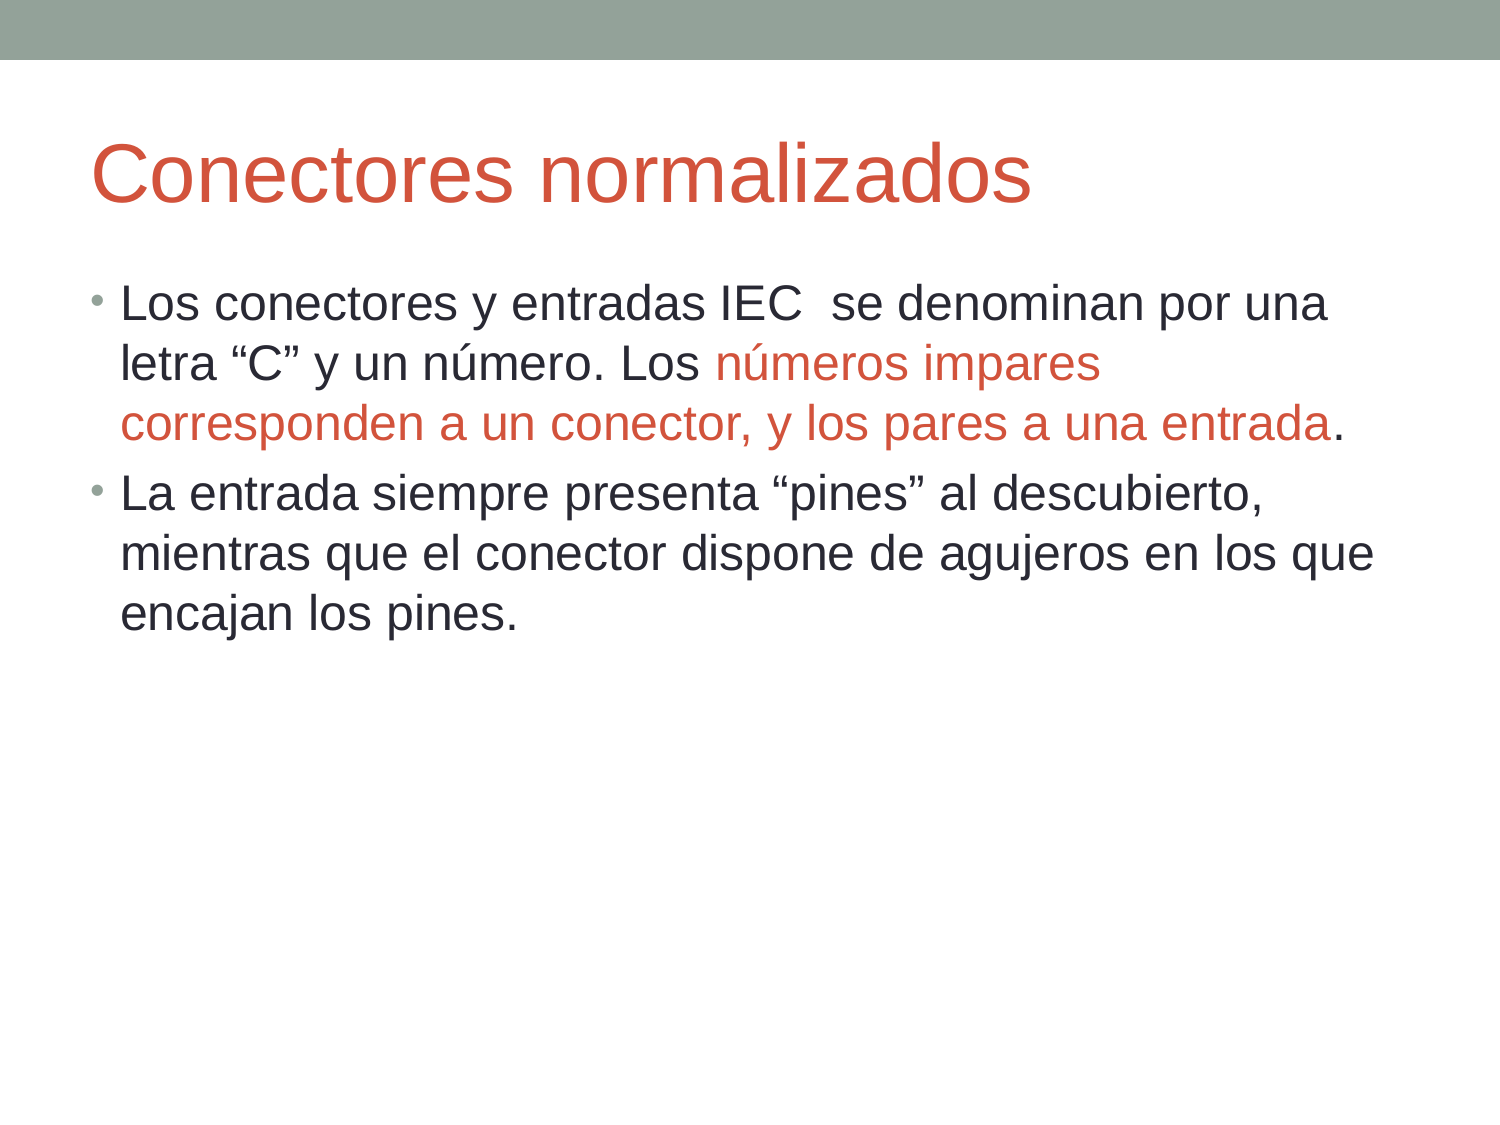

# Conectores normalizados
Los conectores y entradas IEC  se denominan por una letra “C” y un número. Los números impares corresponden a un conector, y los pares a una entrada.
La entrada siempre presenta “pines” al descubierto, mientras que el conector dispone de agujeros en los que encajan los pines.